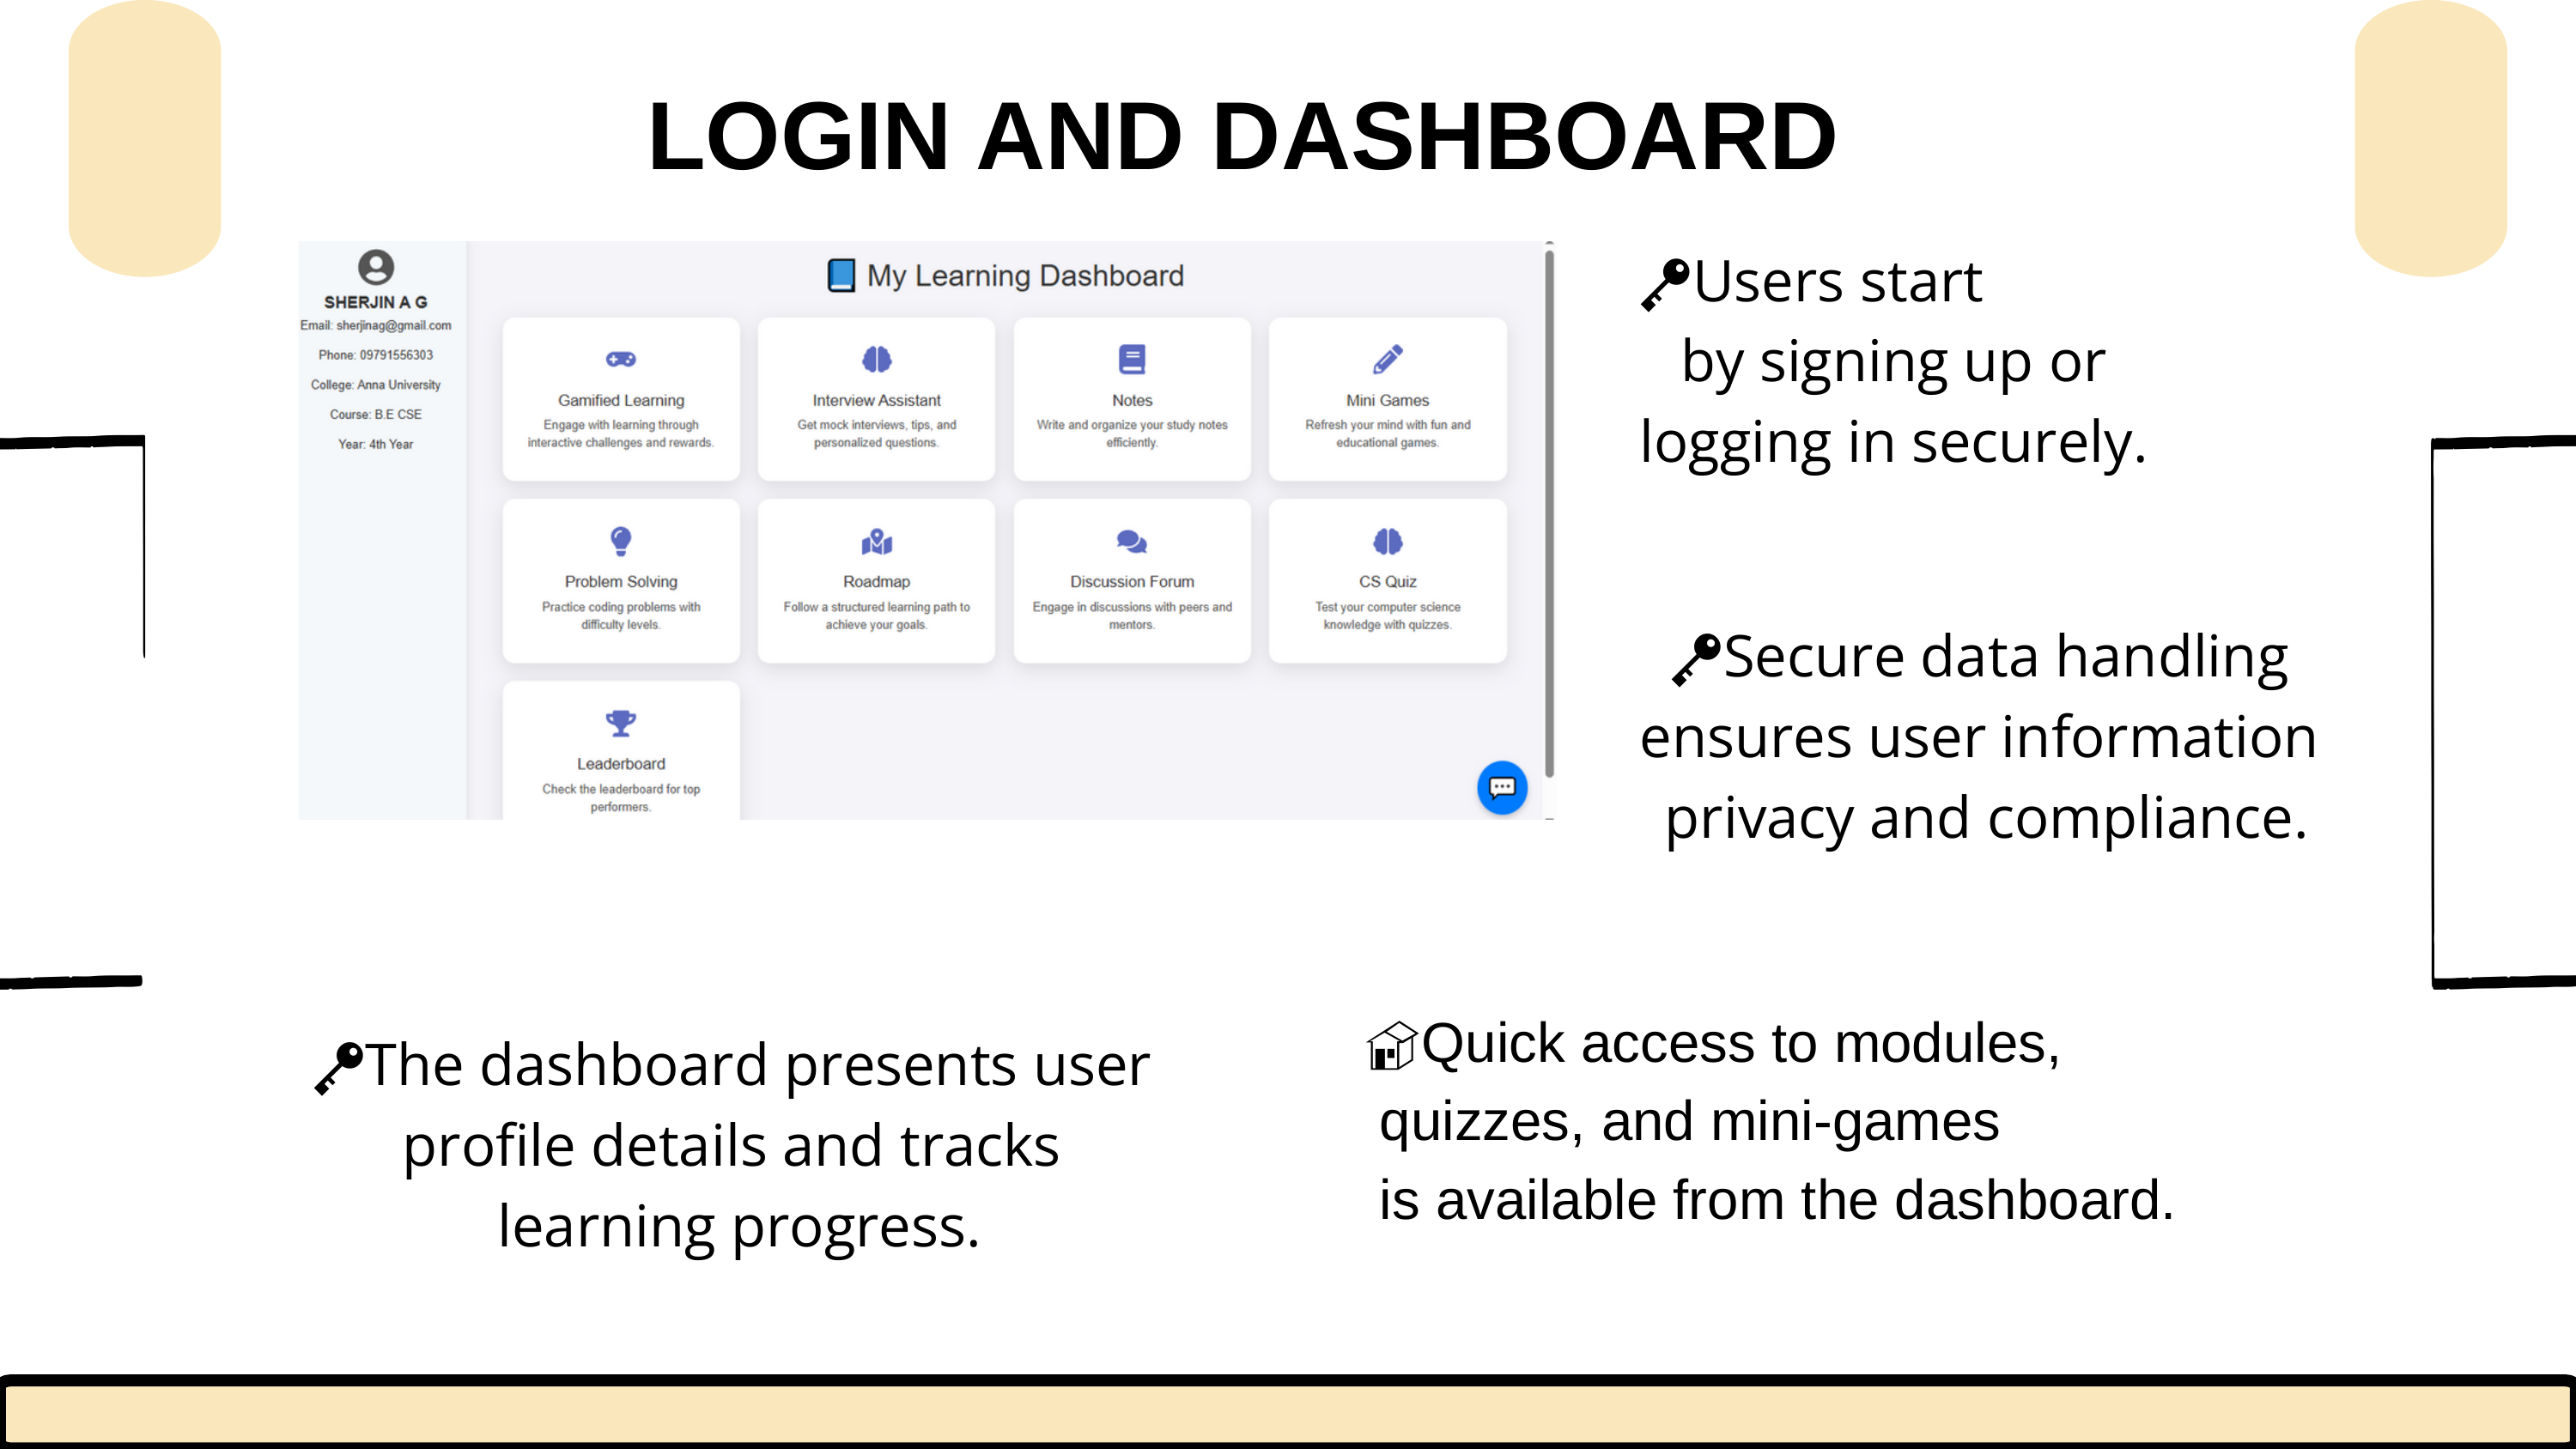

LOGIN AND DASHBOARD
🔑Users start
 by signing up or
logging in securely.

🔑Secure data handling
ensures user information
privacy and compliance.

🏠Quick access to modules,
 quizzes, and mini-games
 is available from the dashboard.

🔑The dashboard presents user
profile details and tracks
learning progress.